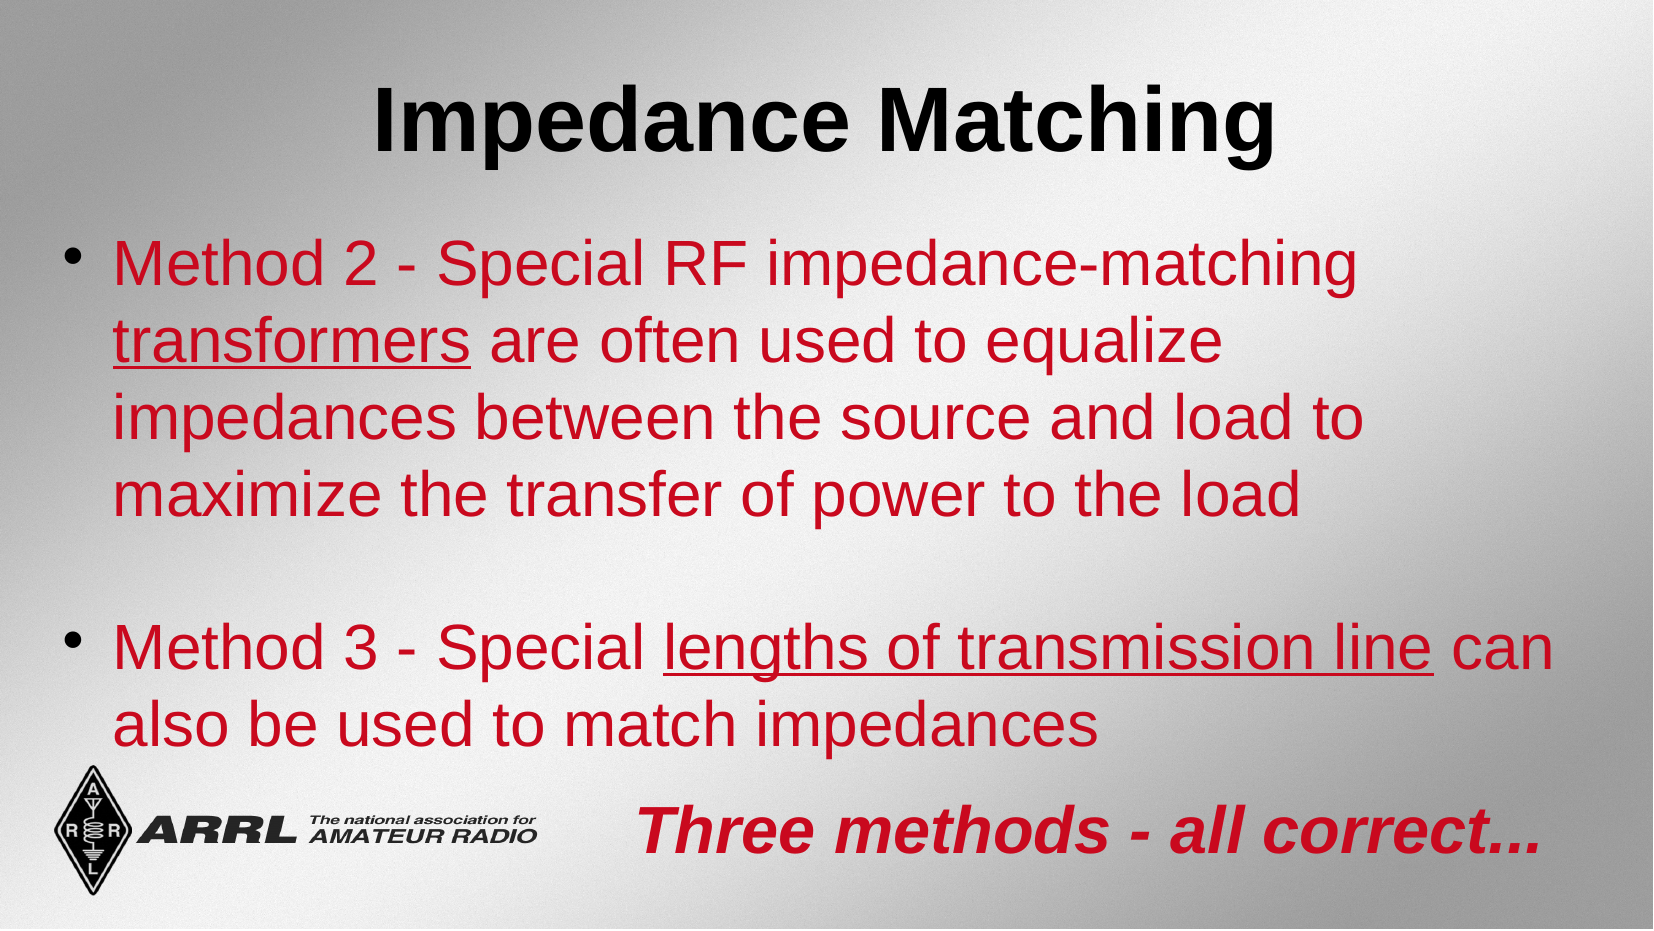

Impedance Matching

Method 2 - Special RF impedance-matching         transformers are often used to equalize                 impedances between the source and load to       maximize the transfer of power to the load

Method 3 - Special lengths of transmission line can also be used to match impedances

Three methods - all correct...